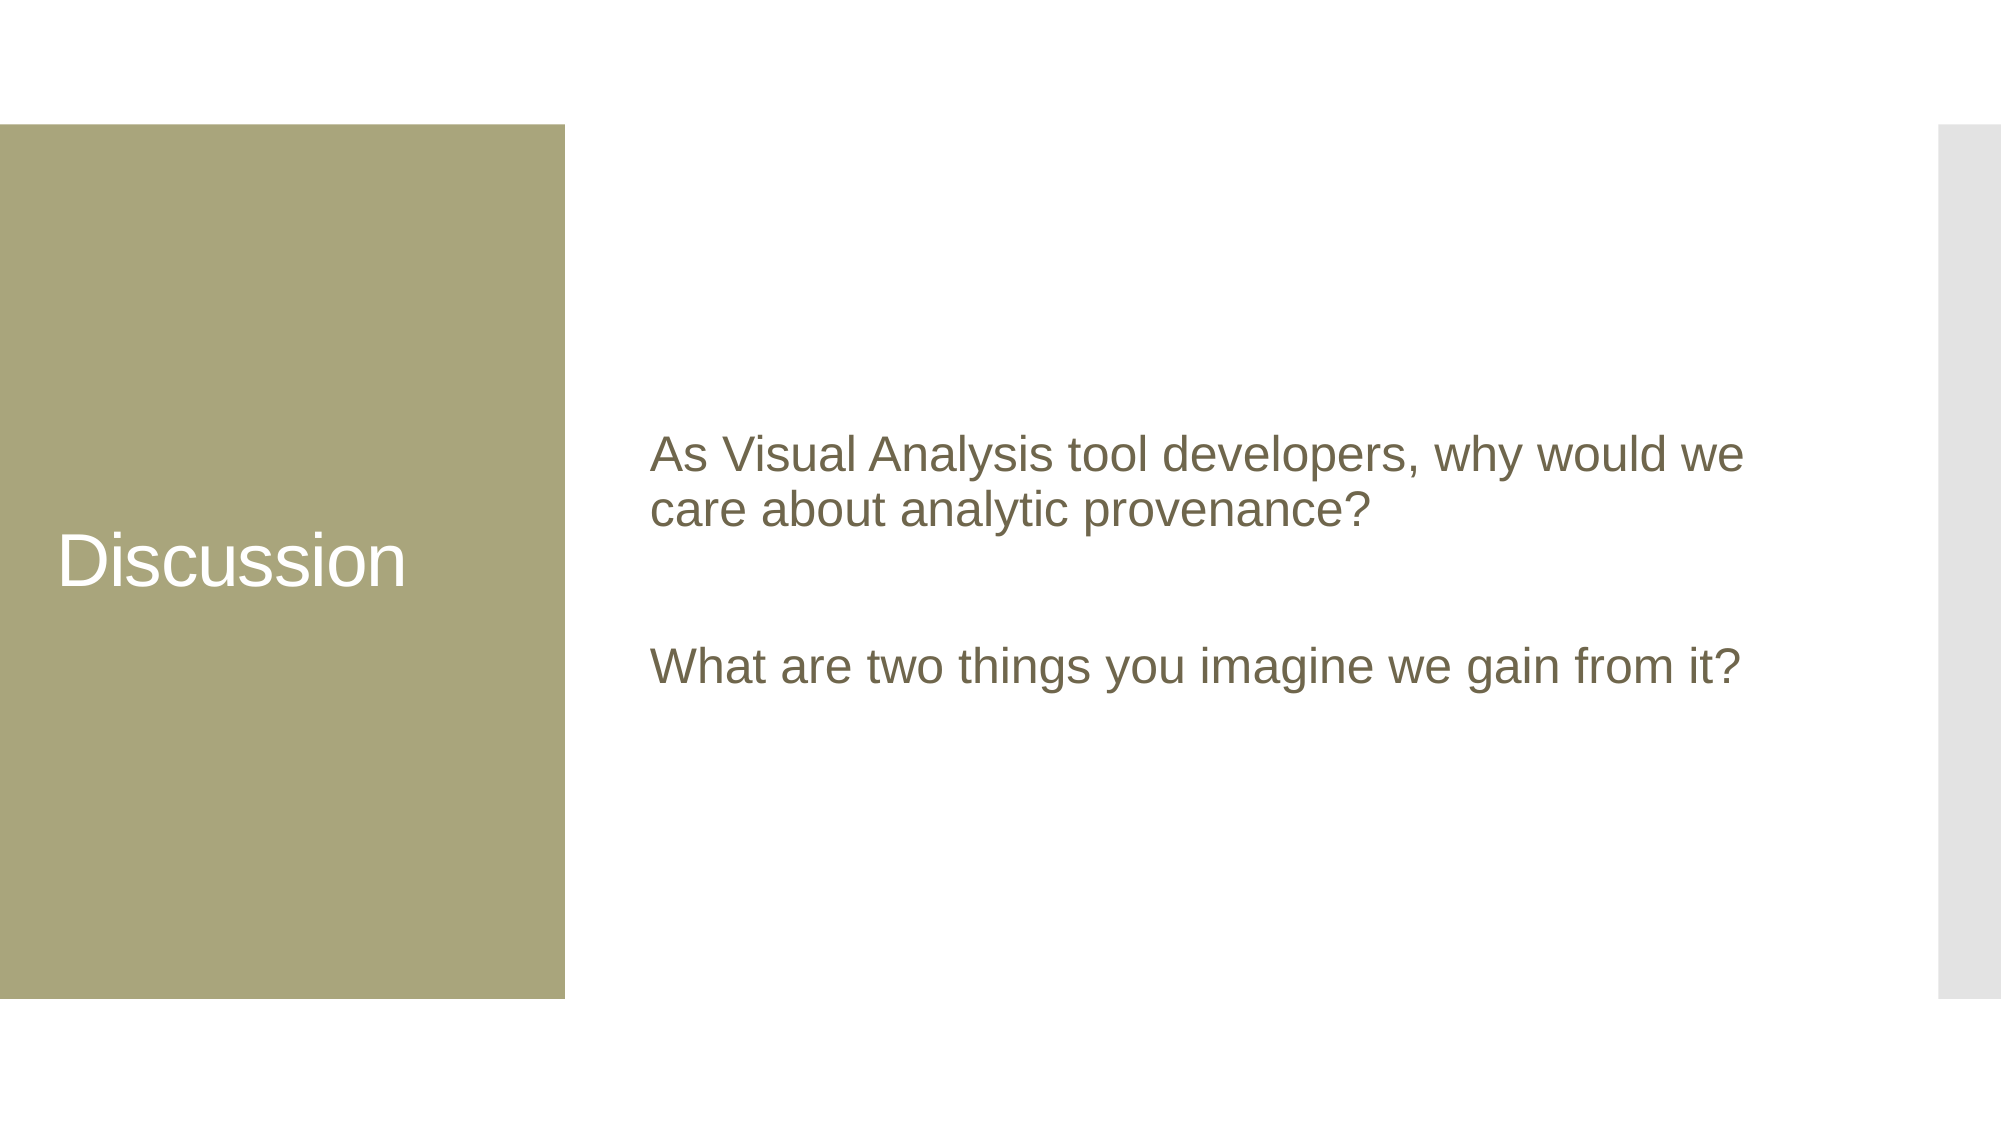

As Visual Analysis tool developers, why would we care about analytic provenance?

What are two things you imagine we gain from it?
# Discussion